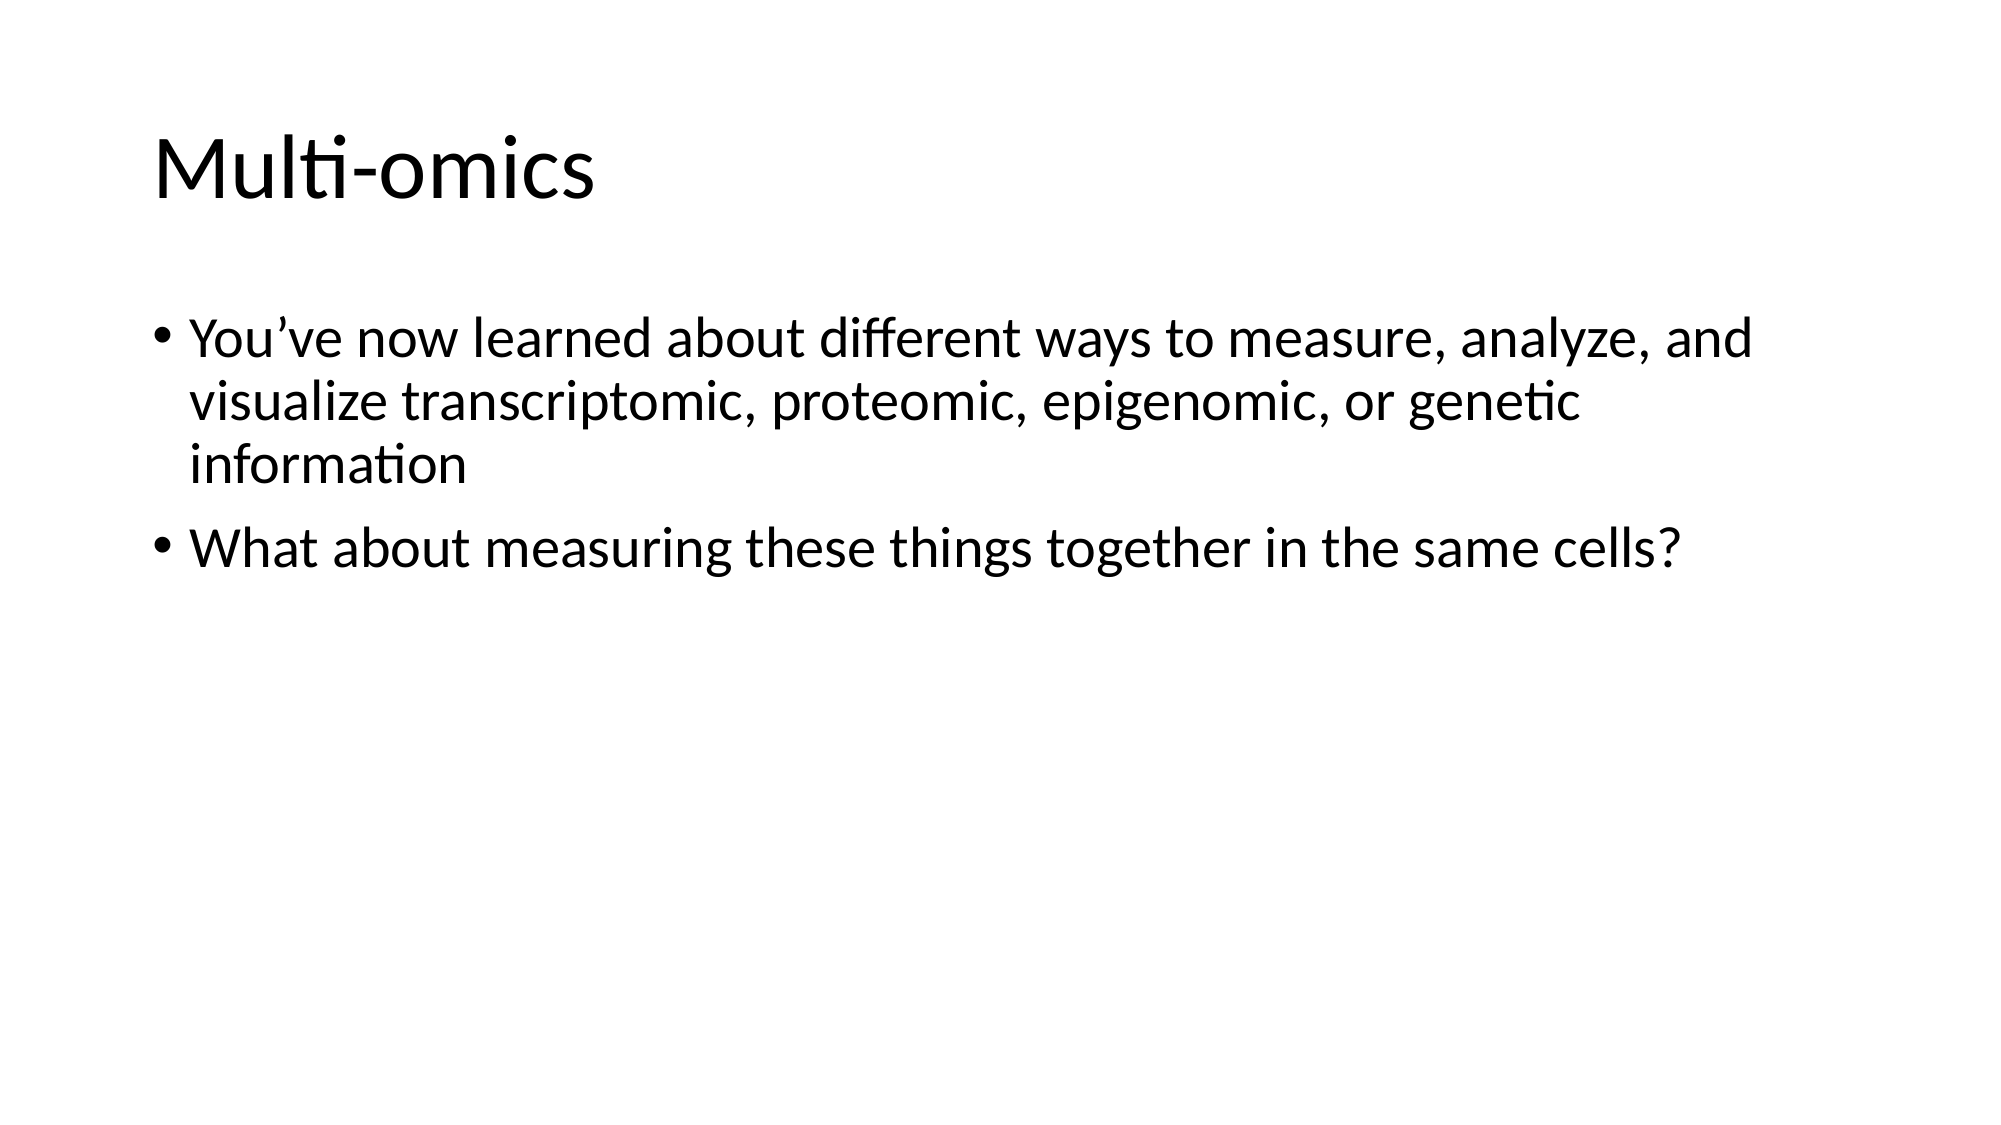

# Multi-omics
You’ve now learned about different ways to measure, analyze, and visualize transcriptomic, proteomic, epigenomic, or genetic information
What about measuring these things together in the same cells?